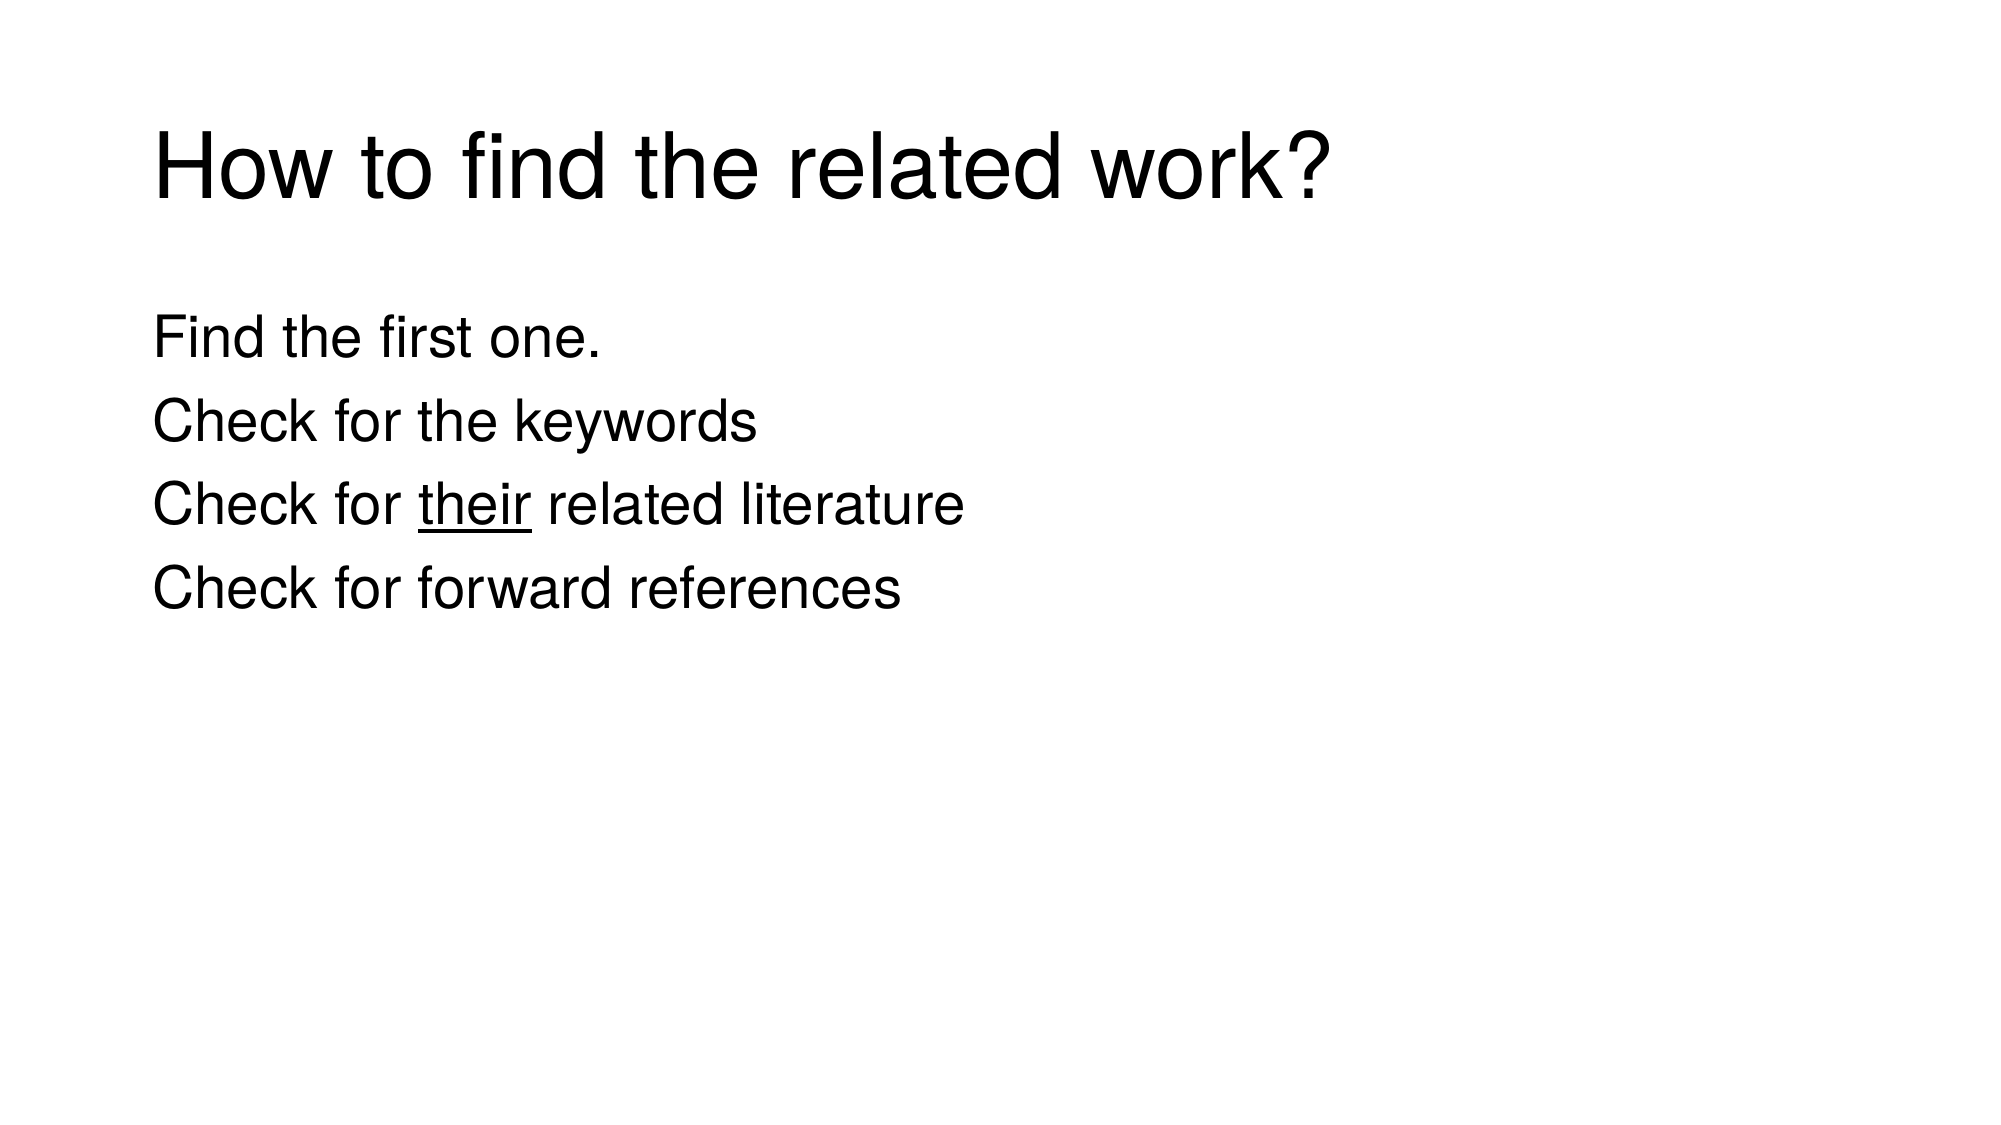

# How to find the related work?
Find the first one.
Check for the keywords
Check for their related literature
Check for forward references